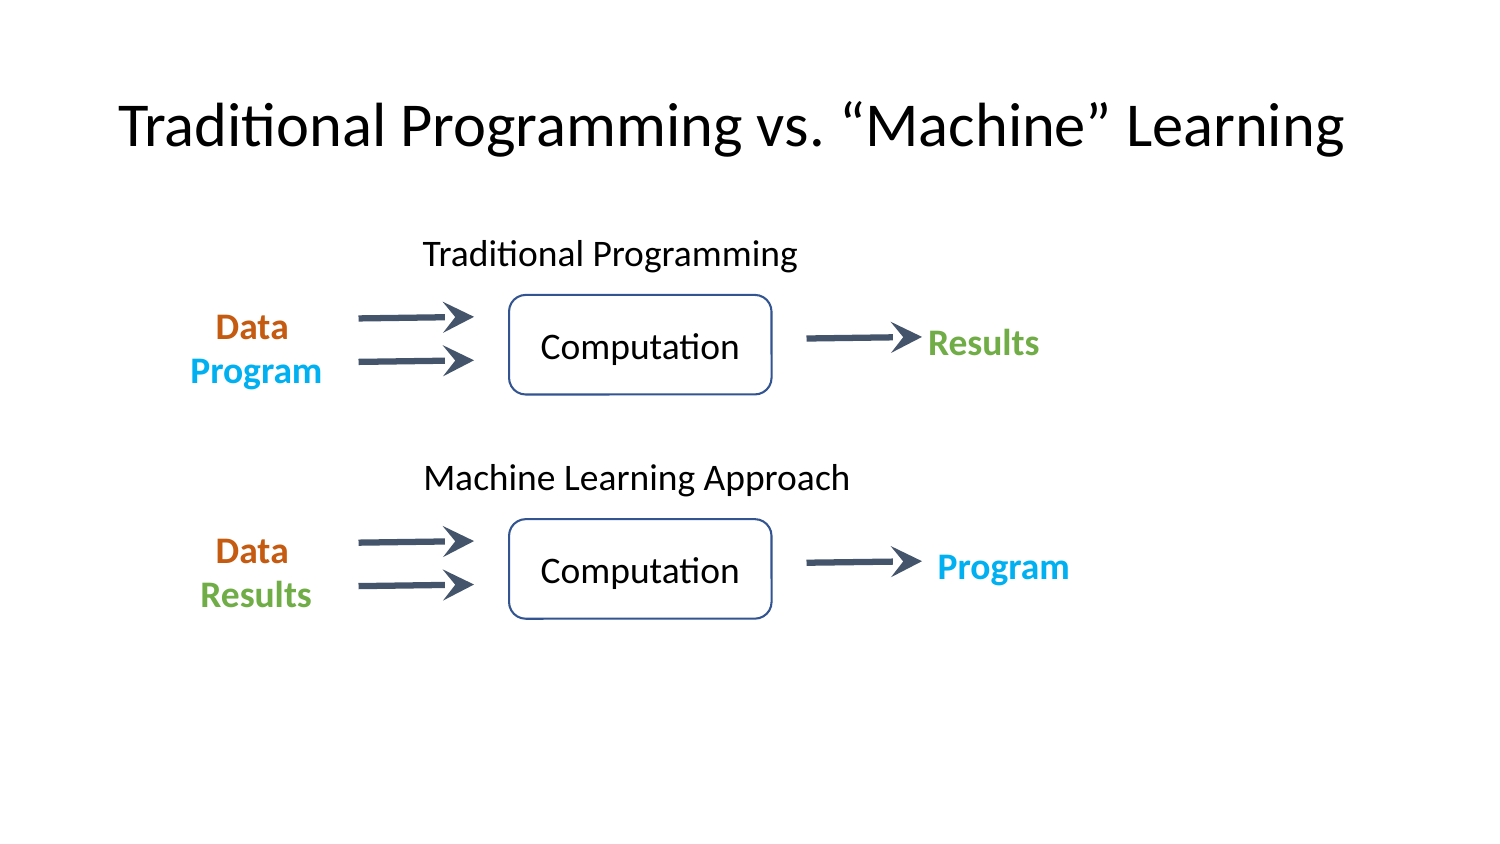

# Traditional Programming vs. “Machine” Learning
Traditional Programming
Data
Computation
Results
Program
Machine Learning Approach
Data
Computation
Program
Results